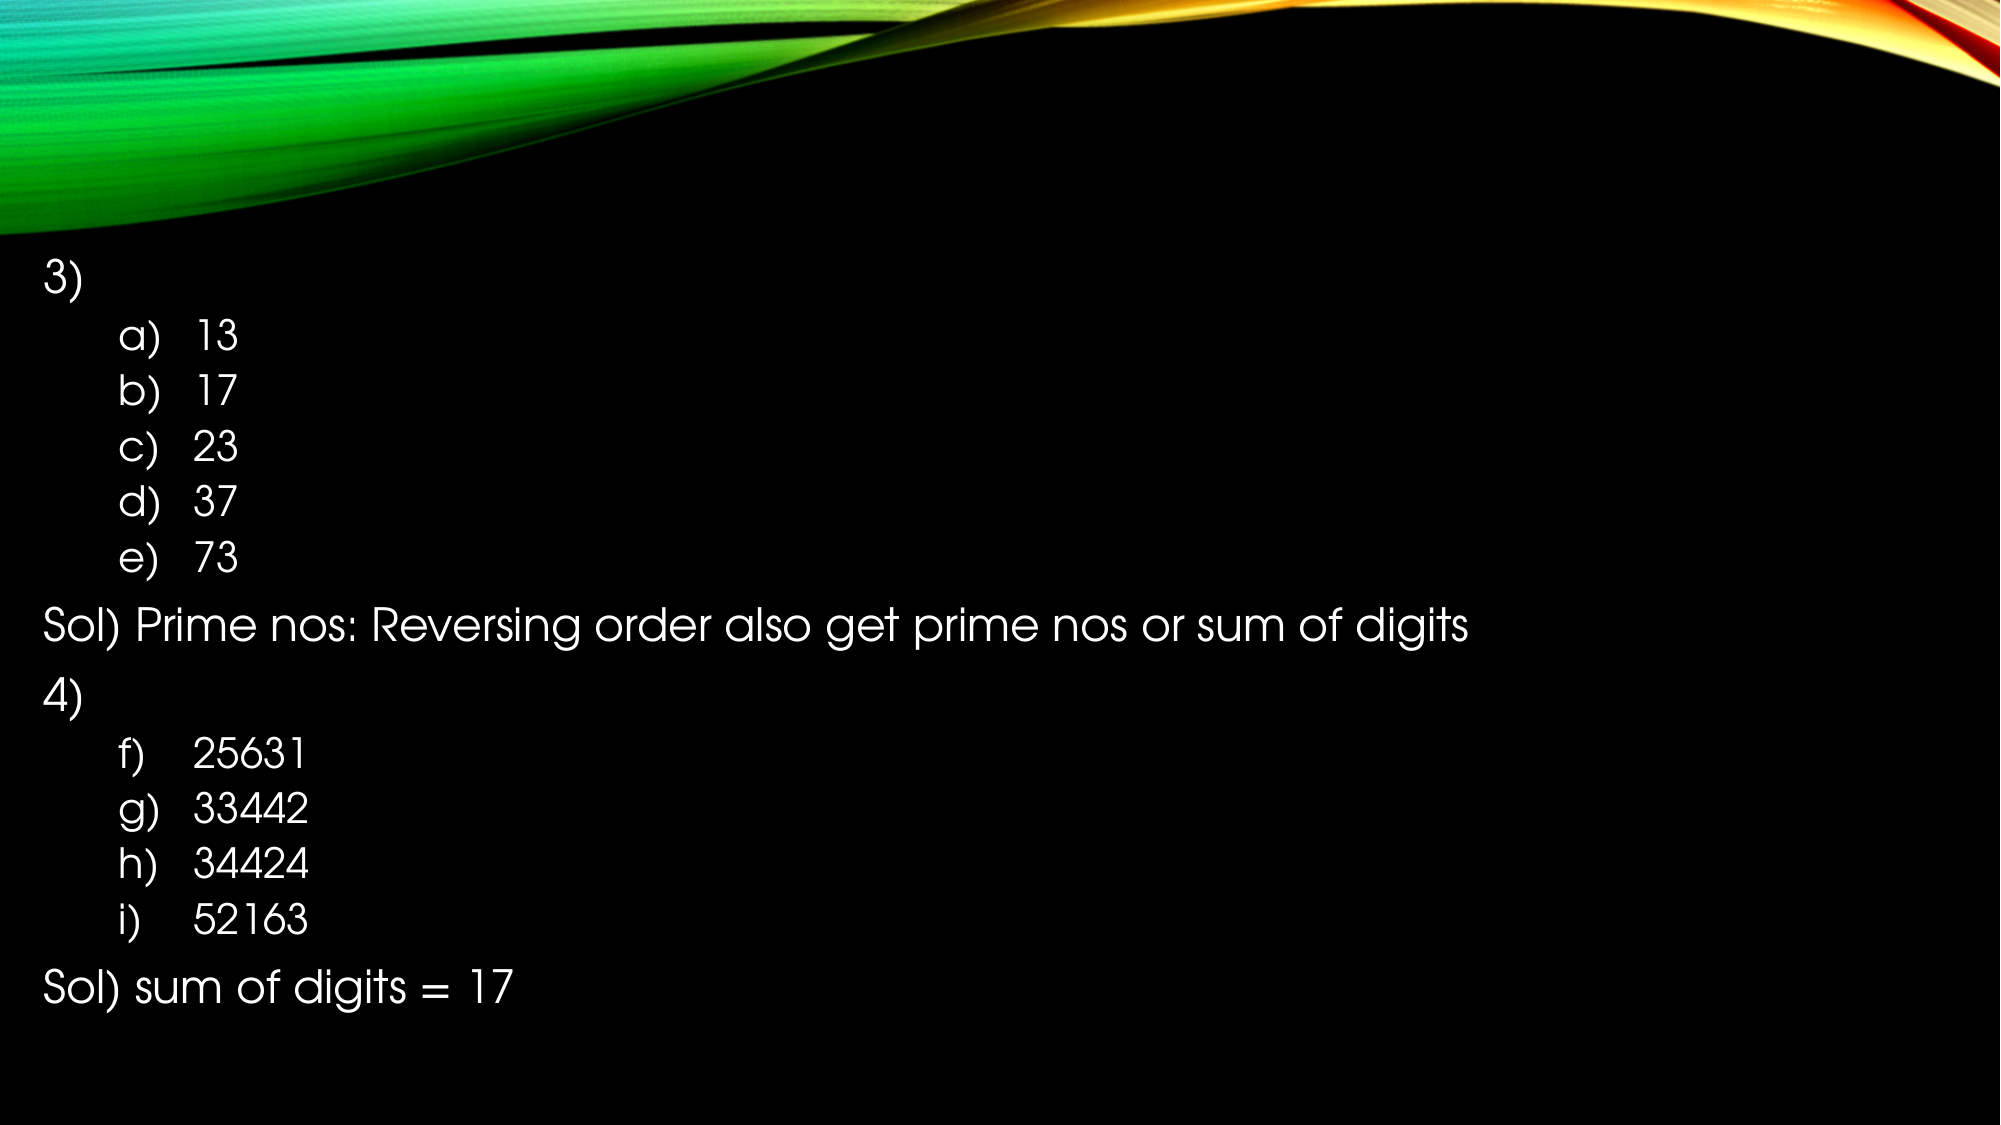

3)
13
17
23
37
73
Sol) Prime nos: Reversing order also get prime nos or sum of digits
4)
25631
33442
34424
52163
Sol) sum of digits = 17